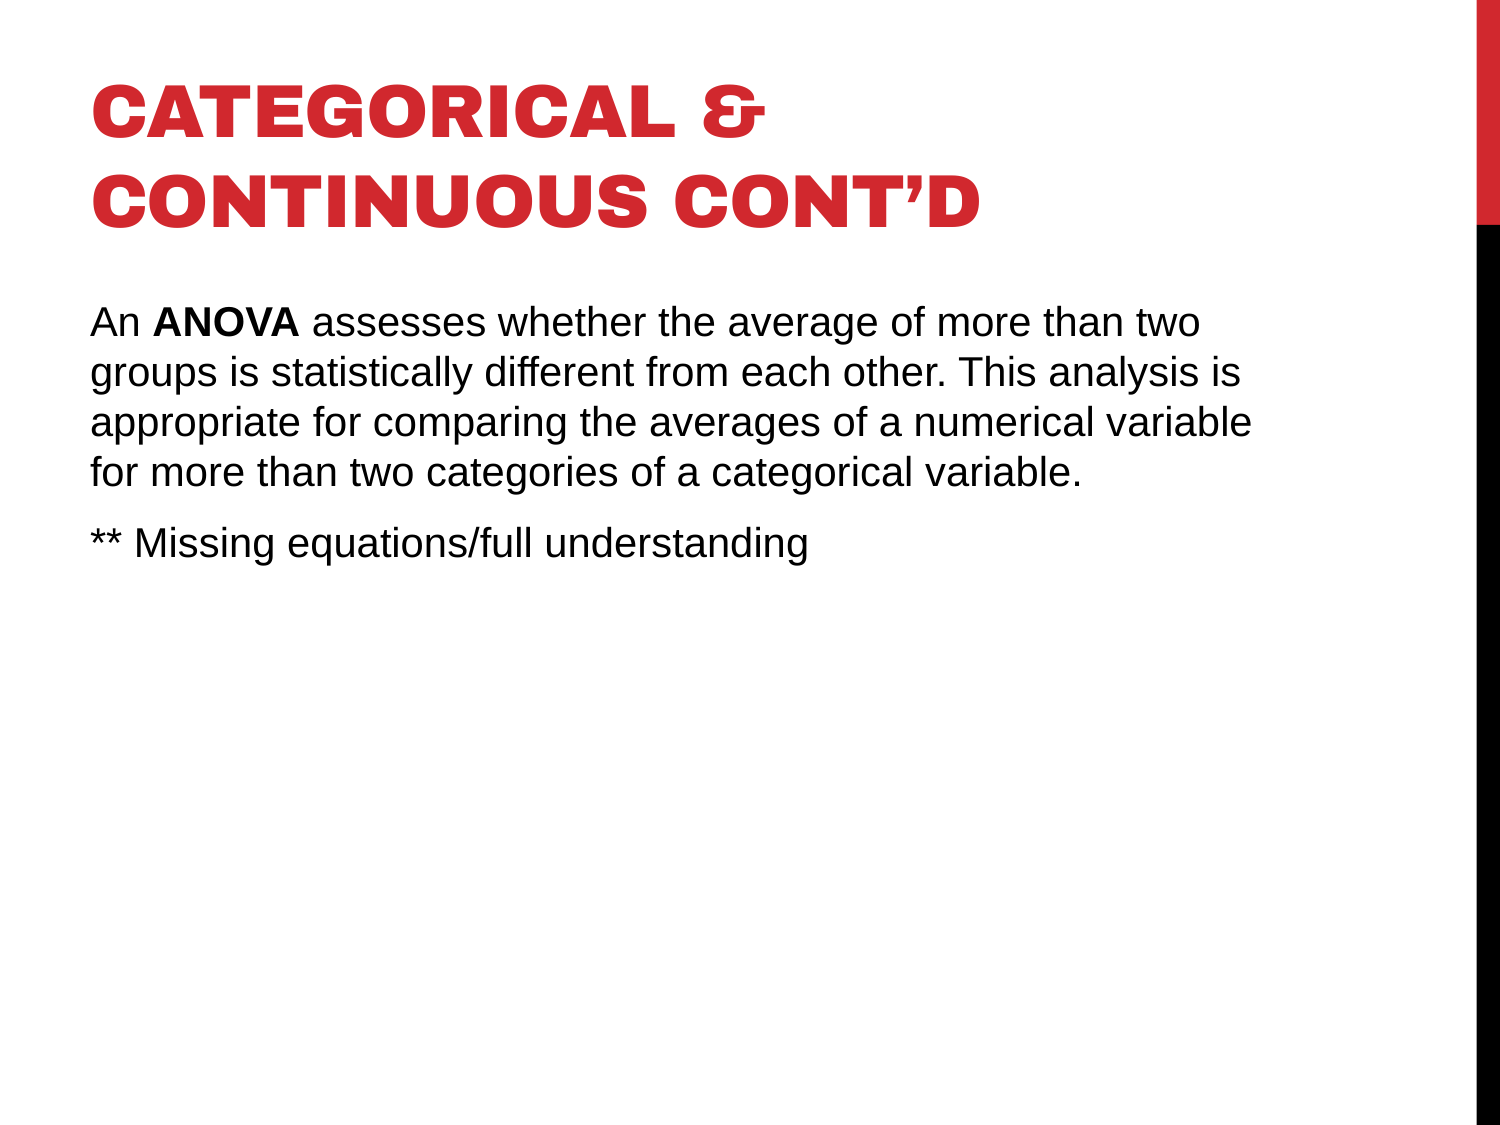

# Categorical & Continuous Cont’d
An ANOVA assesses whether the average of more than two groups is statistically different from each other. This analysis is appropriate for comparing the averages of a numerical variable for more than two categories of a categorical variable.
** Missing equations/full understanding